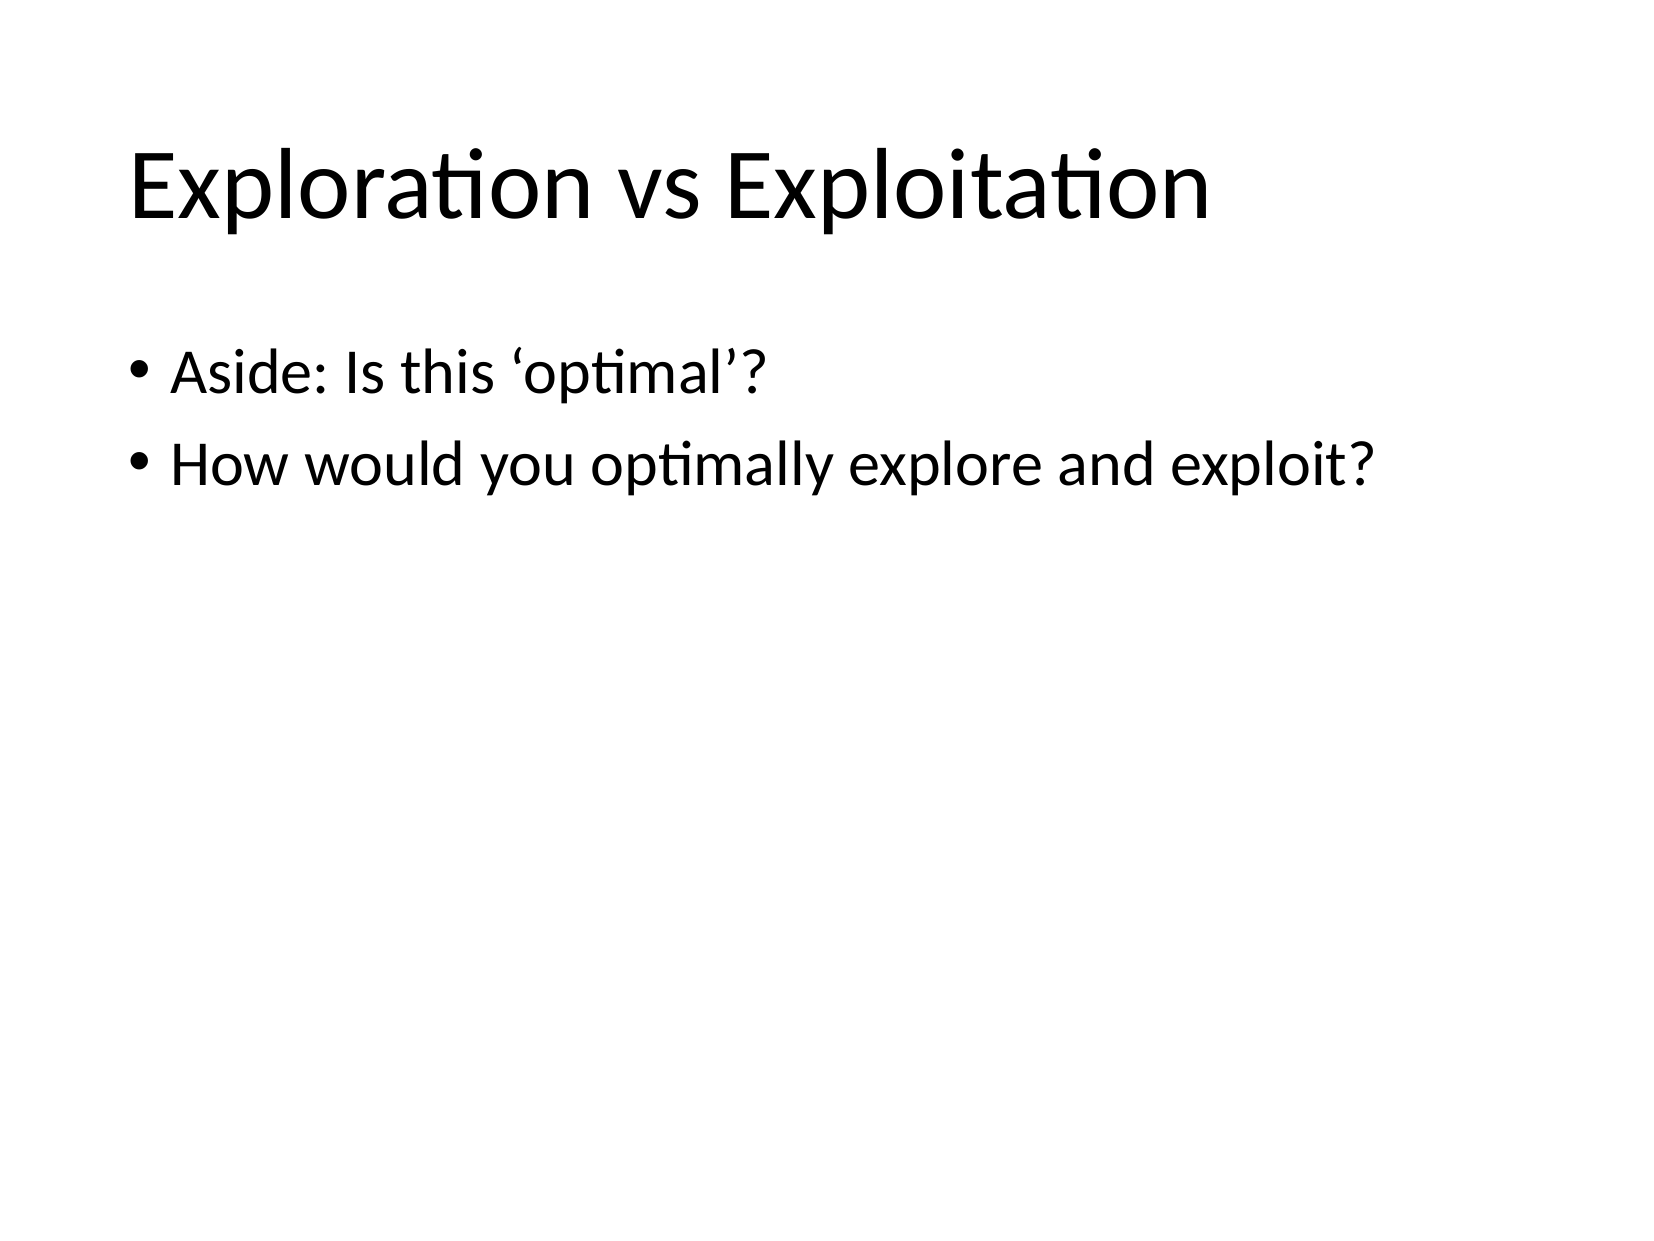

# Exploration vs Exploitation
Aside: Is this ‘optimal’?
How would you optimally explore and exploit?